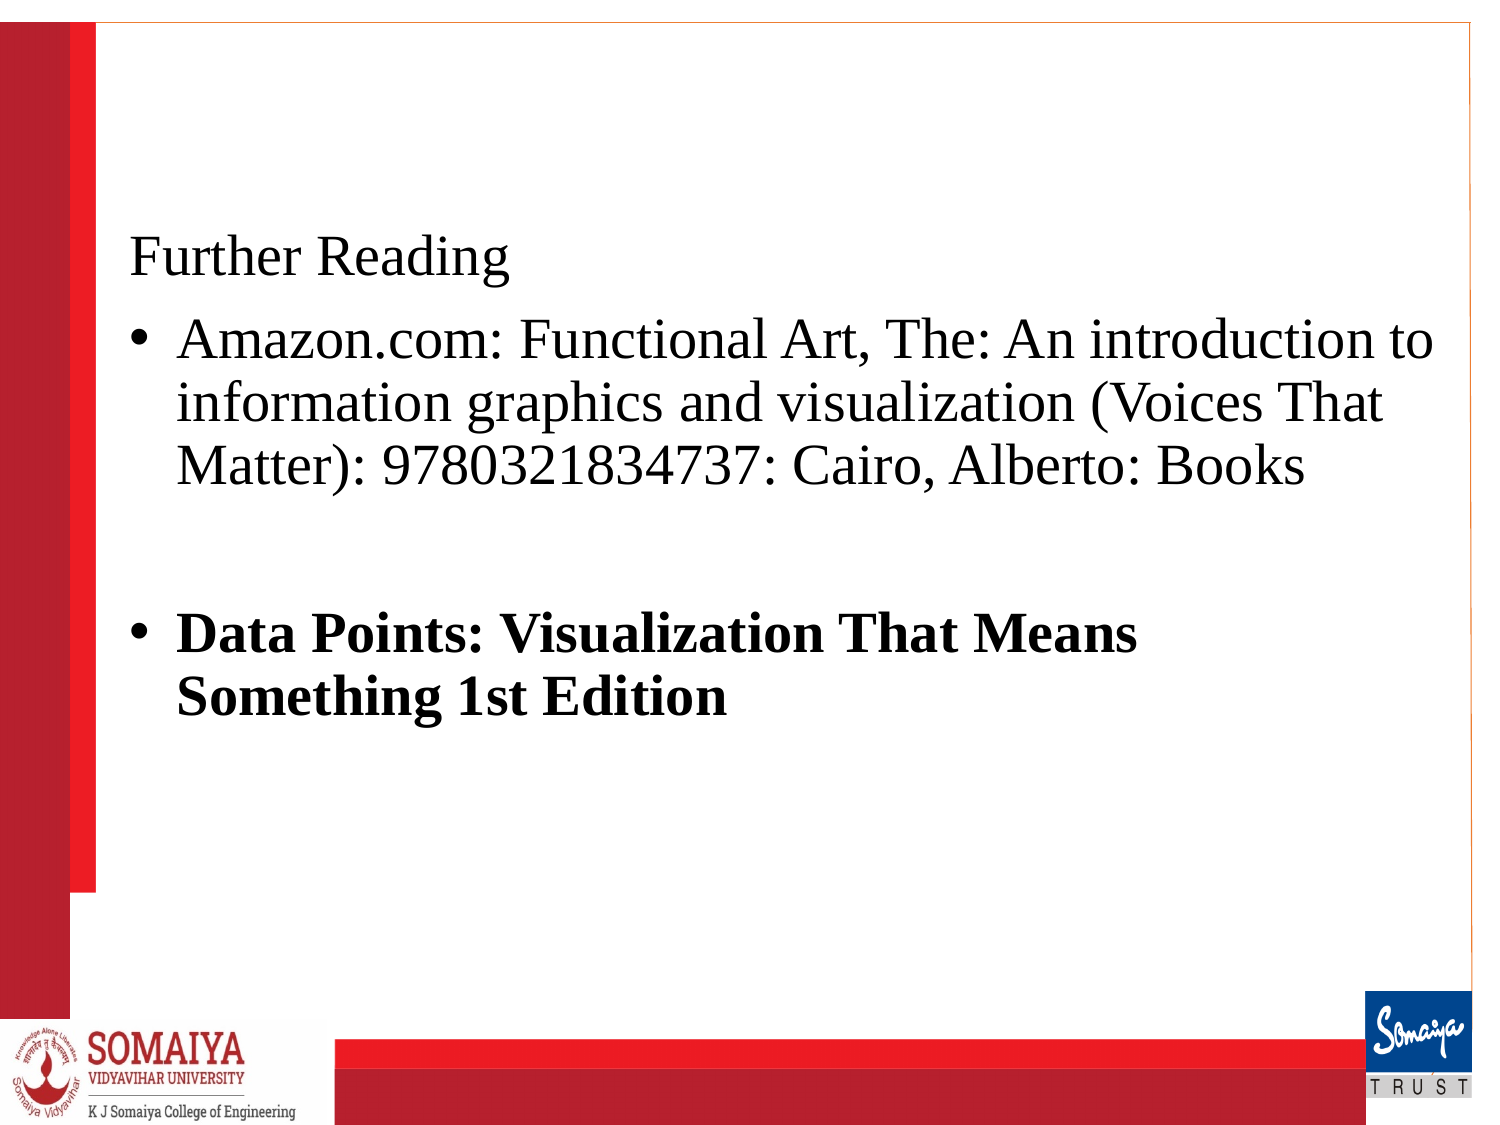

#
Further Reading
Amazon.com: Functional Art, The: An introduction to information graphics and visualization (Voices That Matter): 9780321834737: Cairo, Alberto: Books

Data Points: Visualization That Means Something 1st Edition